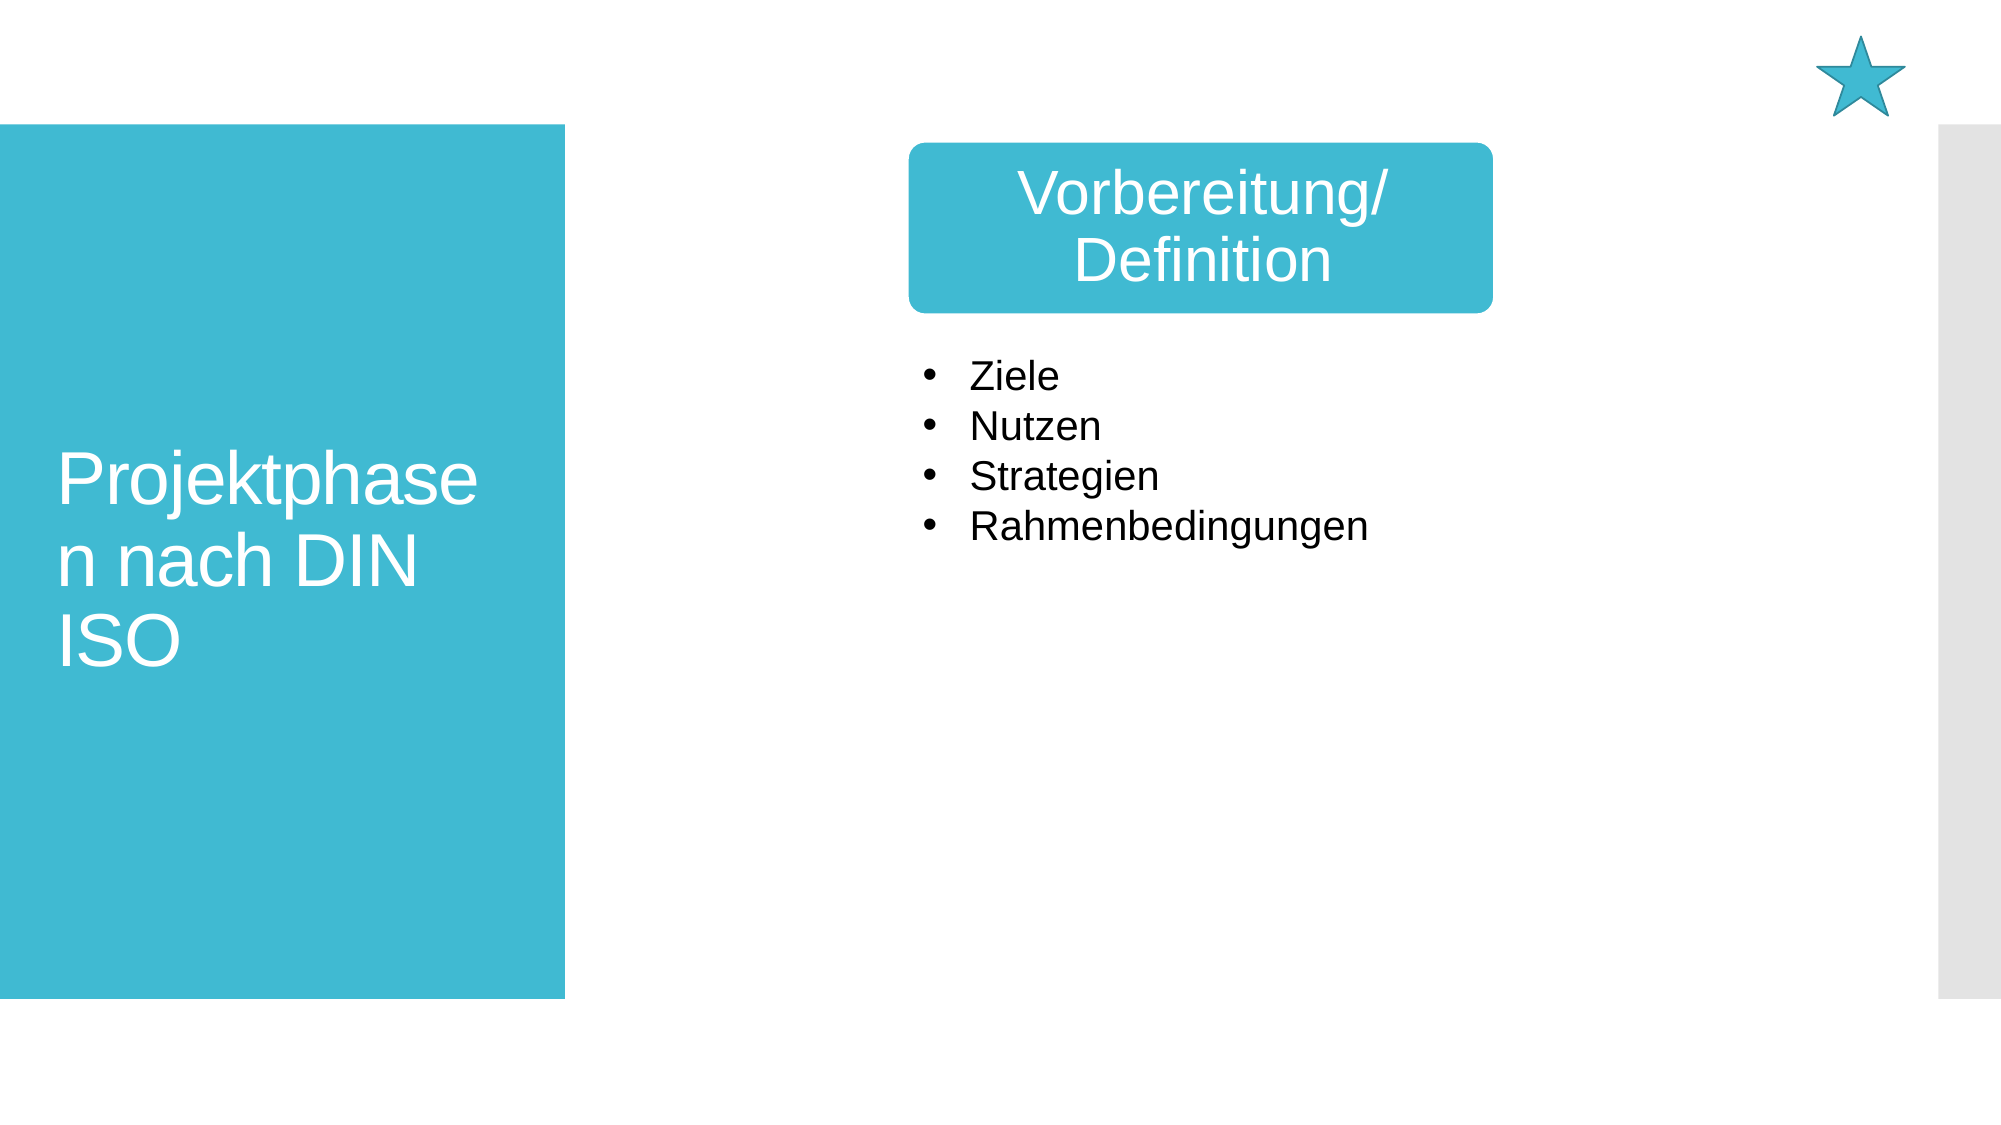

Vorbereitung/ Definition
# Projektphasen nach DIN ISO
Ziele
Nutzen
Strategien
Rahmenbedingungen